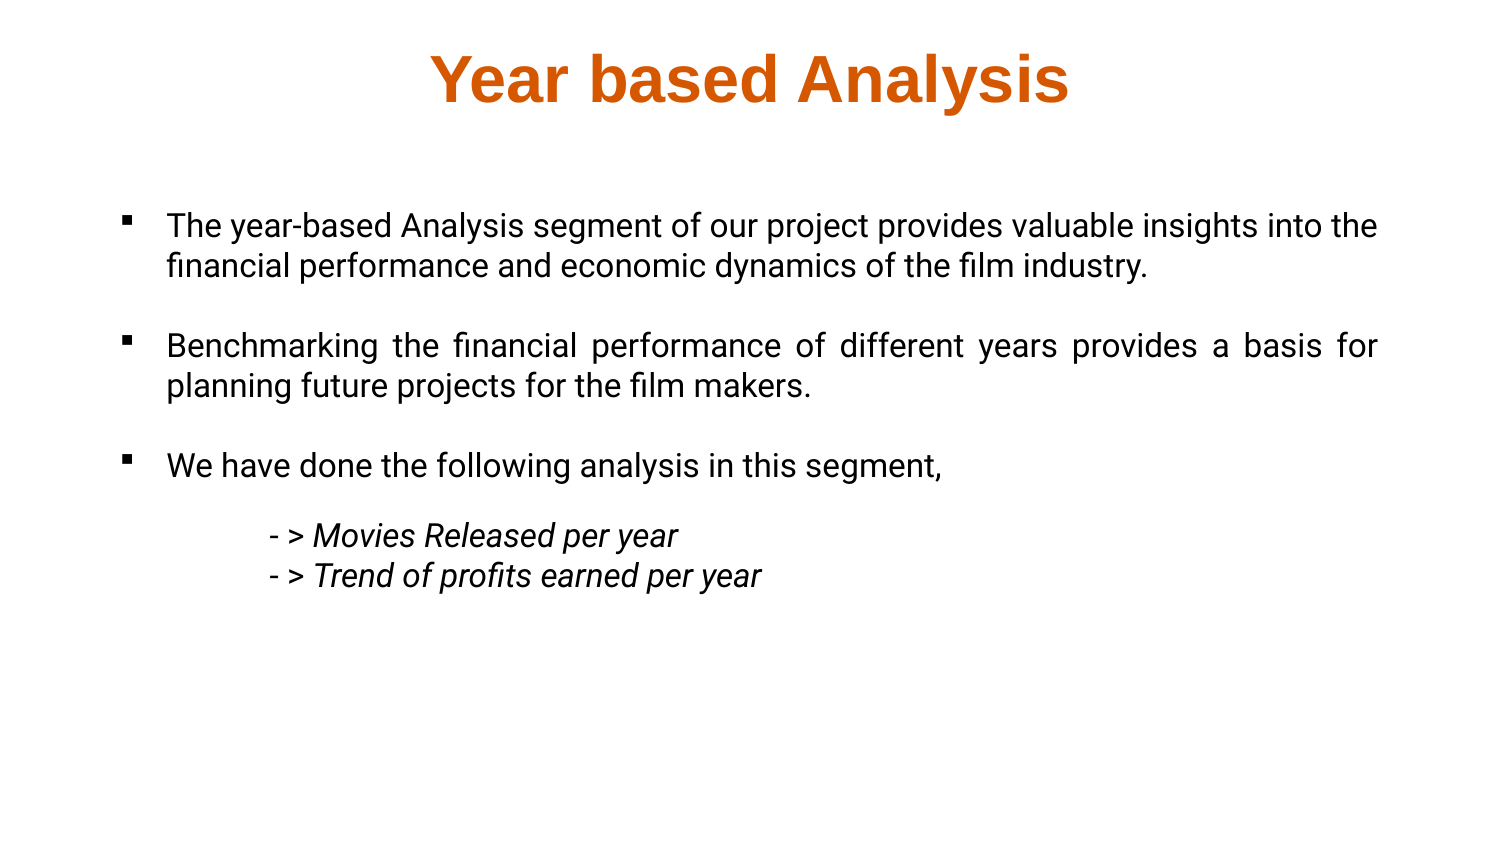

# Year based Analysis
The year-based Analysis segment of our project provides valuable insights into the financial performance and economic dynamics of the film industry.

Benchmarking the financial performance of different years provides a basis for planning future projects for the film makers.

We have done the following analysis in this segment,

	- > Movies Released per year
	- > Trend of profits earned per year